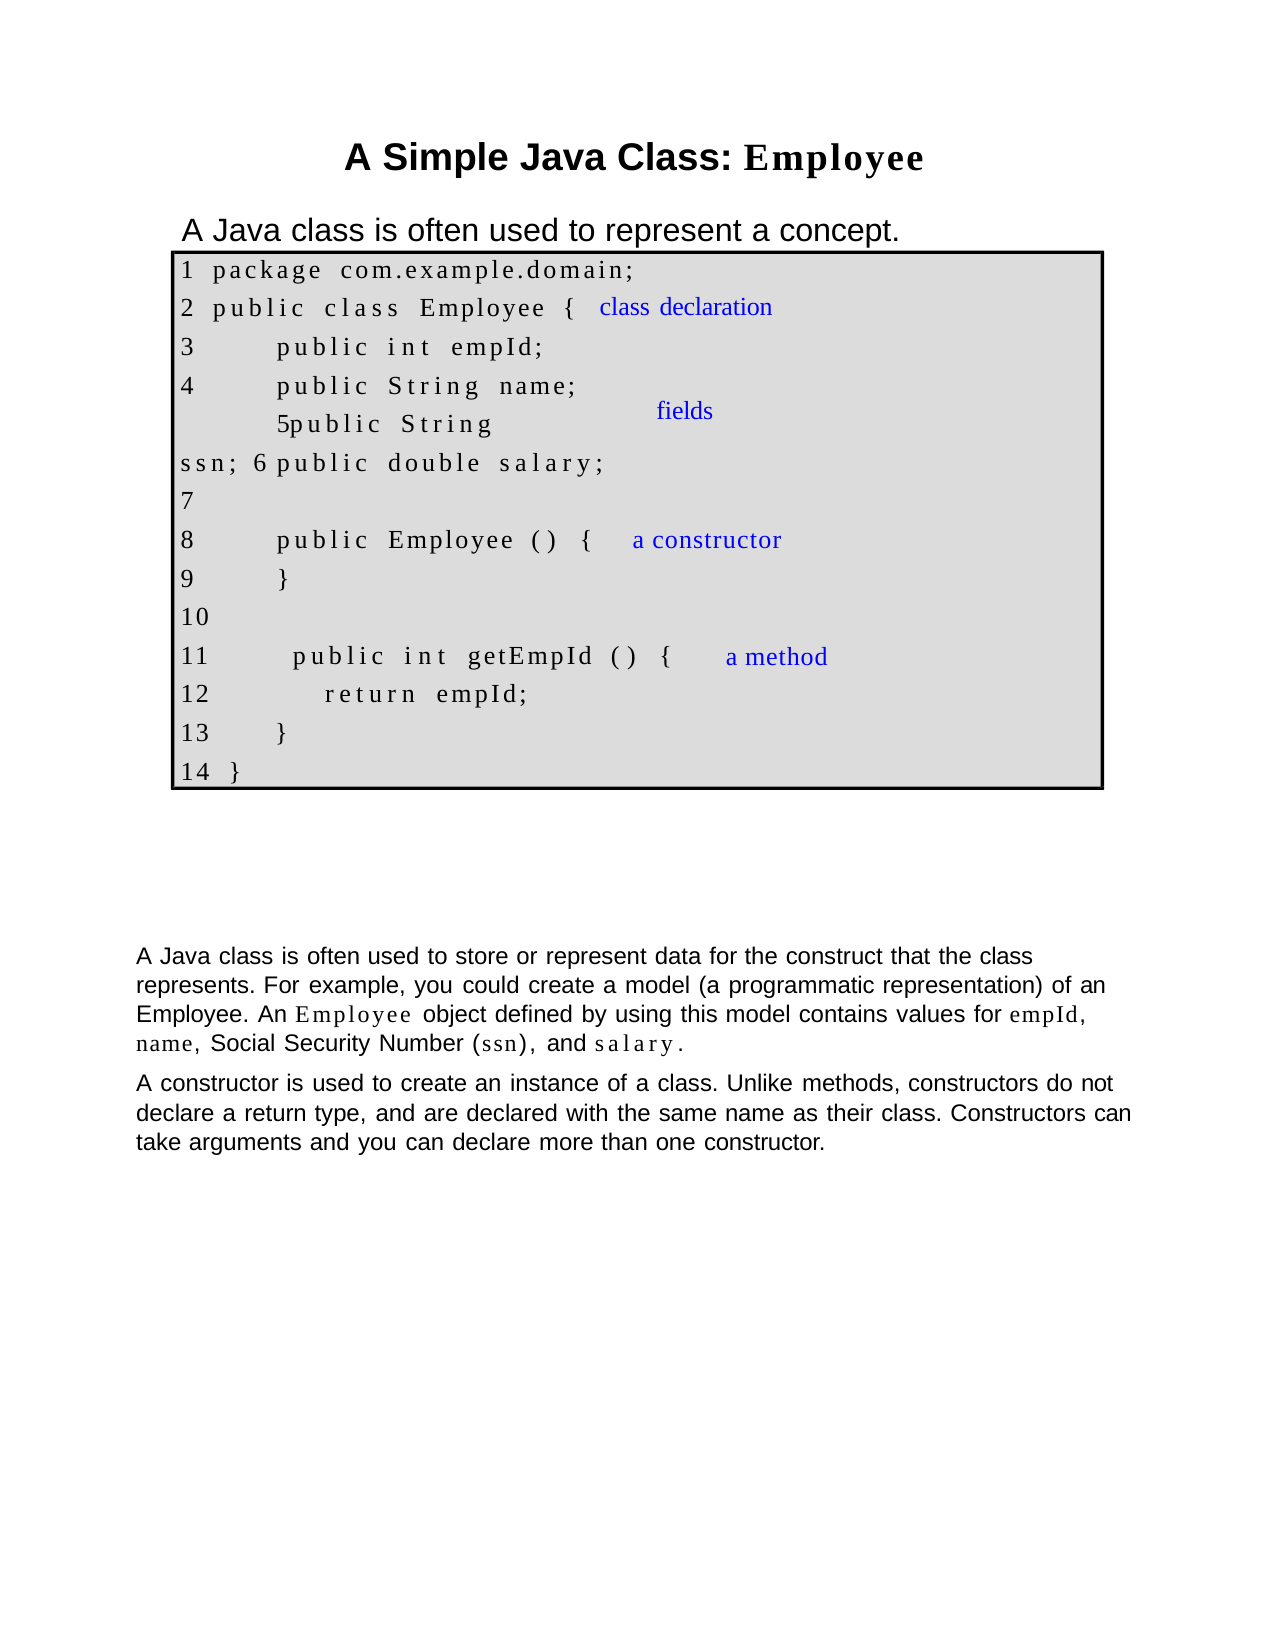

A Simple Java Class: Employee
A Java class is often used to represent a concept.
package com.example.domain;
public class Employee {
public int empId;
public String name;
public String ssn; 6
7
8
9
10
11
12
13
14 }

class declaration
fields
public double salary;
public Employee () {	a constructor
}
public int getEmpId () { return empId;
}
a method

A Java class is often used to store or represent data for the construct that the class represents. For example, you could create a model (a programmatic representation) of an Employee. An Employee object defined by using this model contains values for empId, name, Social Security Number (ssn), and salary.
A constructor is used to create an instance of a class. Unlike methods, constructors do not declare a return type, and are declared with the same name as their class. Constructors can take arguments and you can declare more than one constructor.